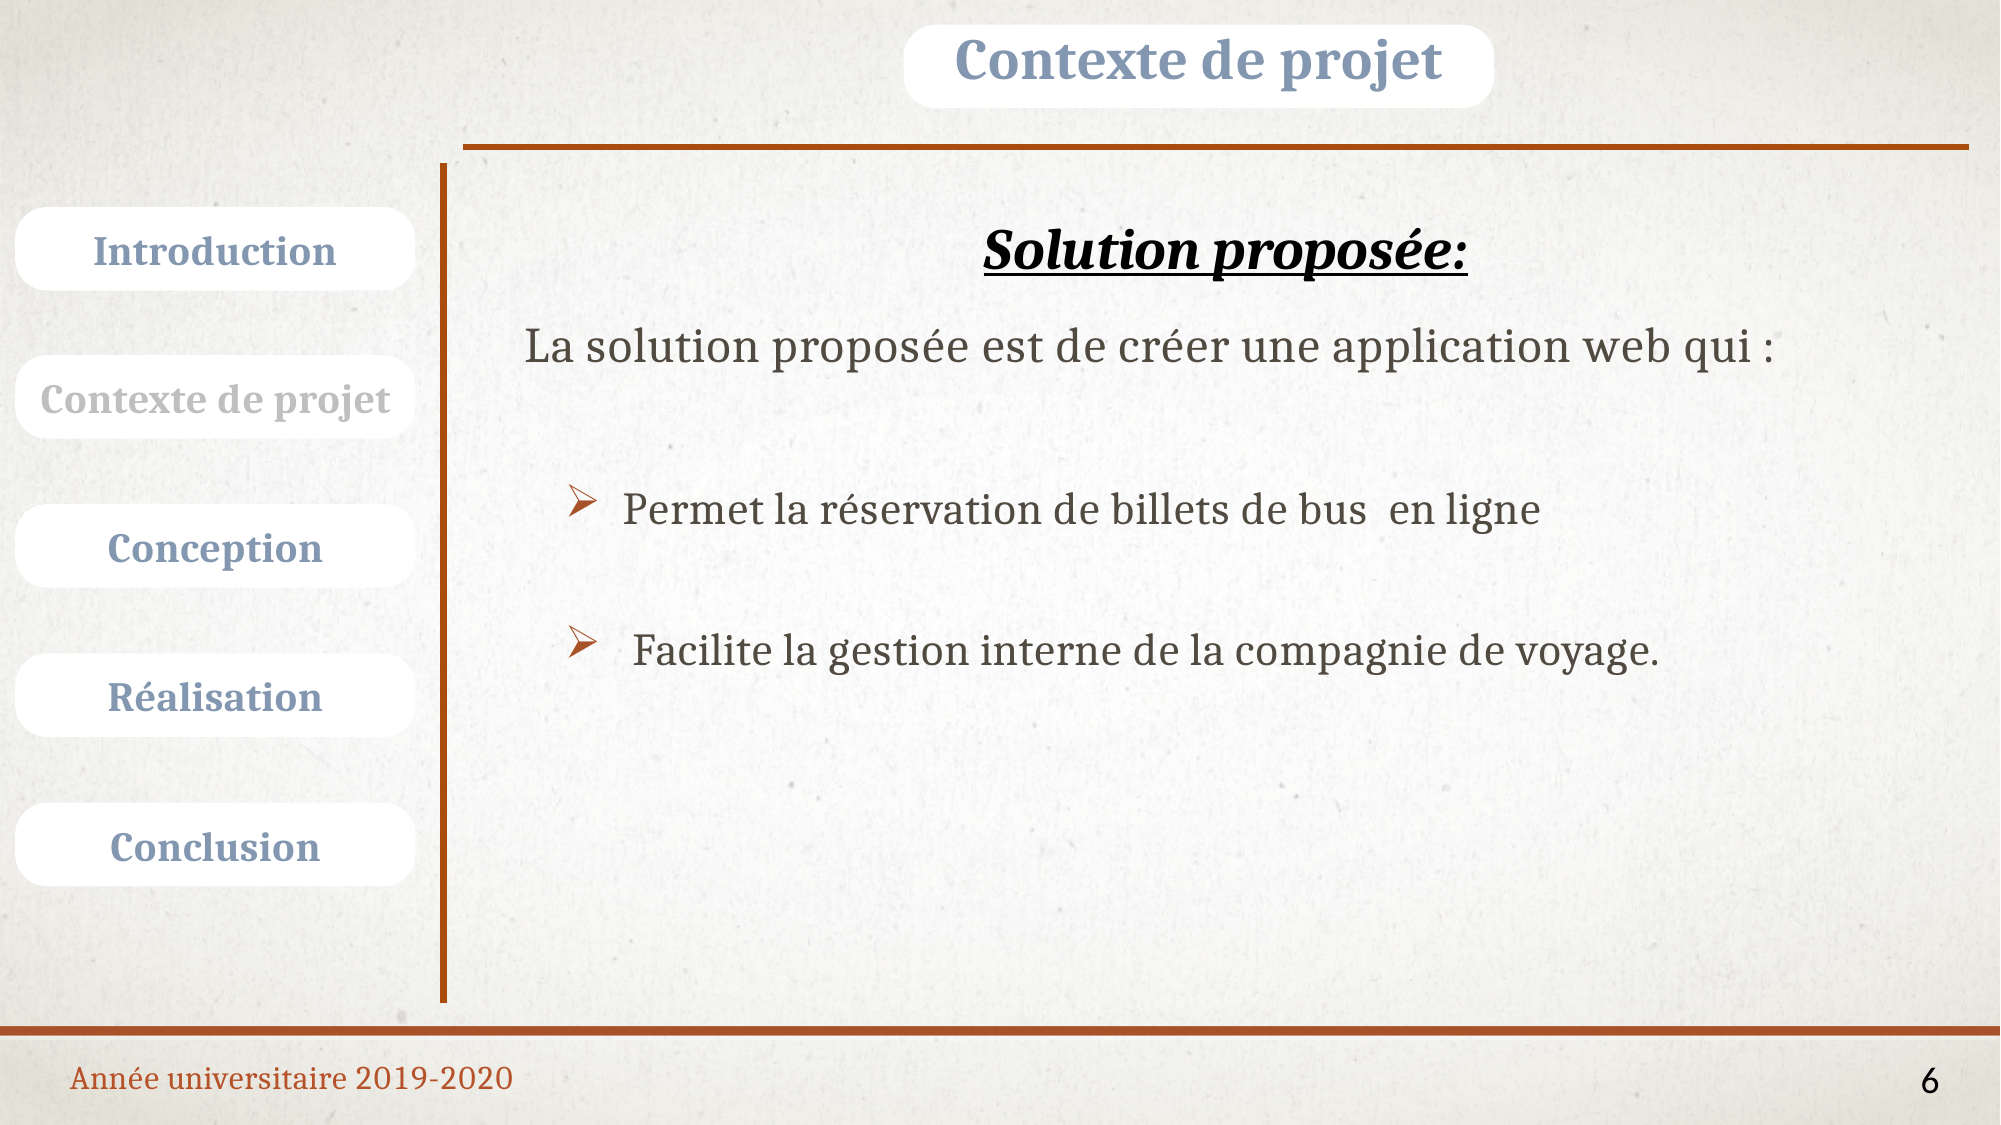

Contexte de projet
Solution proposée:
 La solution proposée est de créer une application web qui :

  Permet la réservation de billets de bus  en ligne

   Facilite la gestion interne de la compagnie de voyage.

Introduction
Contexte de projet
Conception
Réalisation
Conclusion
Année universitaire 2019-2020
6